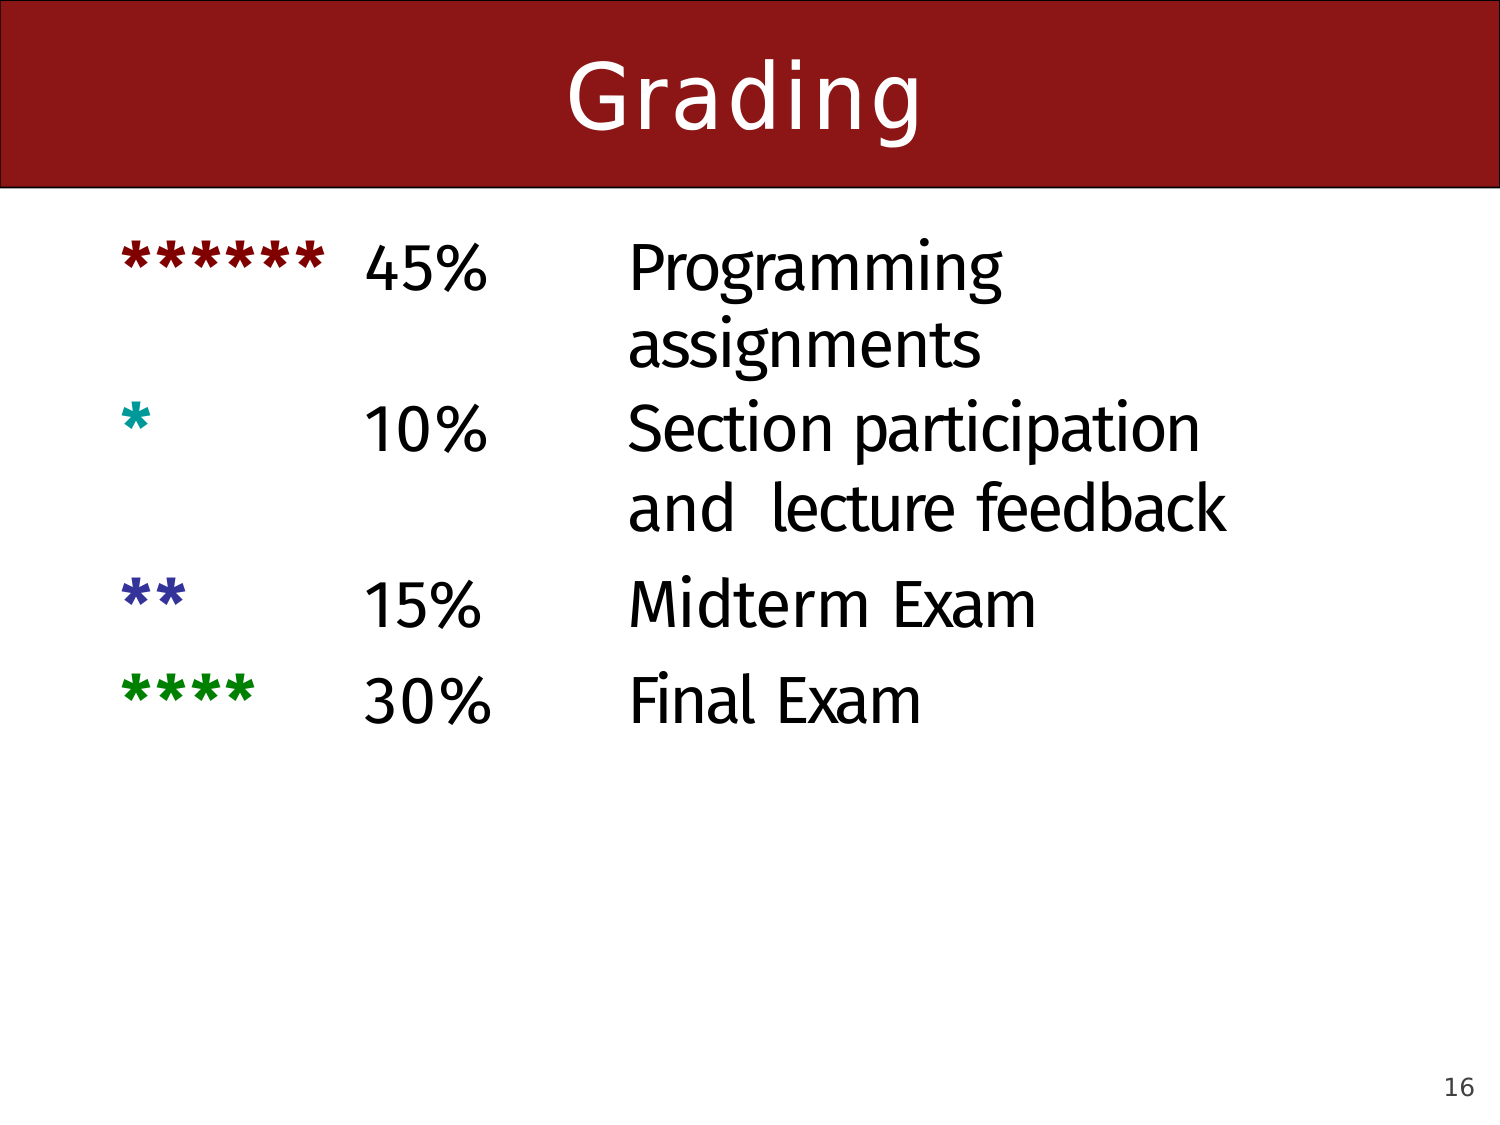

# Grading
| \*\*\*\*\*\* | 45% | Programming assignments |
| --- | --- | --- |
| \* | 10% | Section participation and lecture feedback |
| \*\* | 15% | Midterm Exam |
| \*\*\*\* | 30% | Final Exam |
16